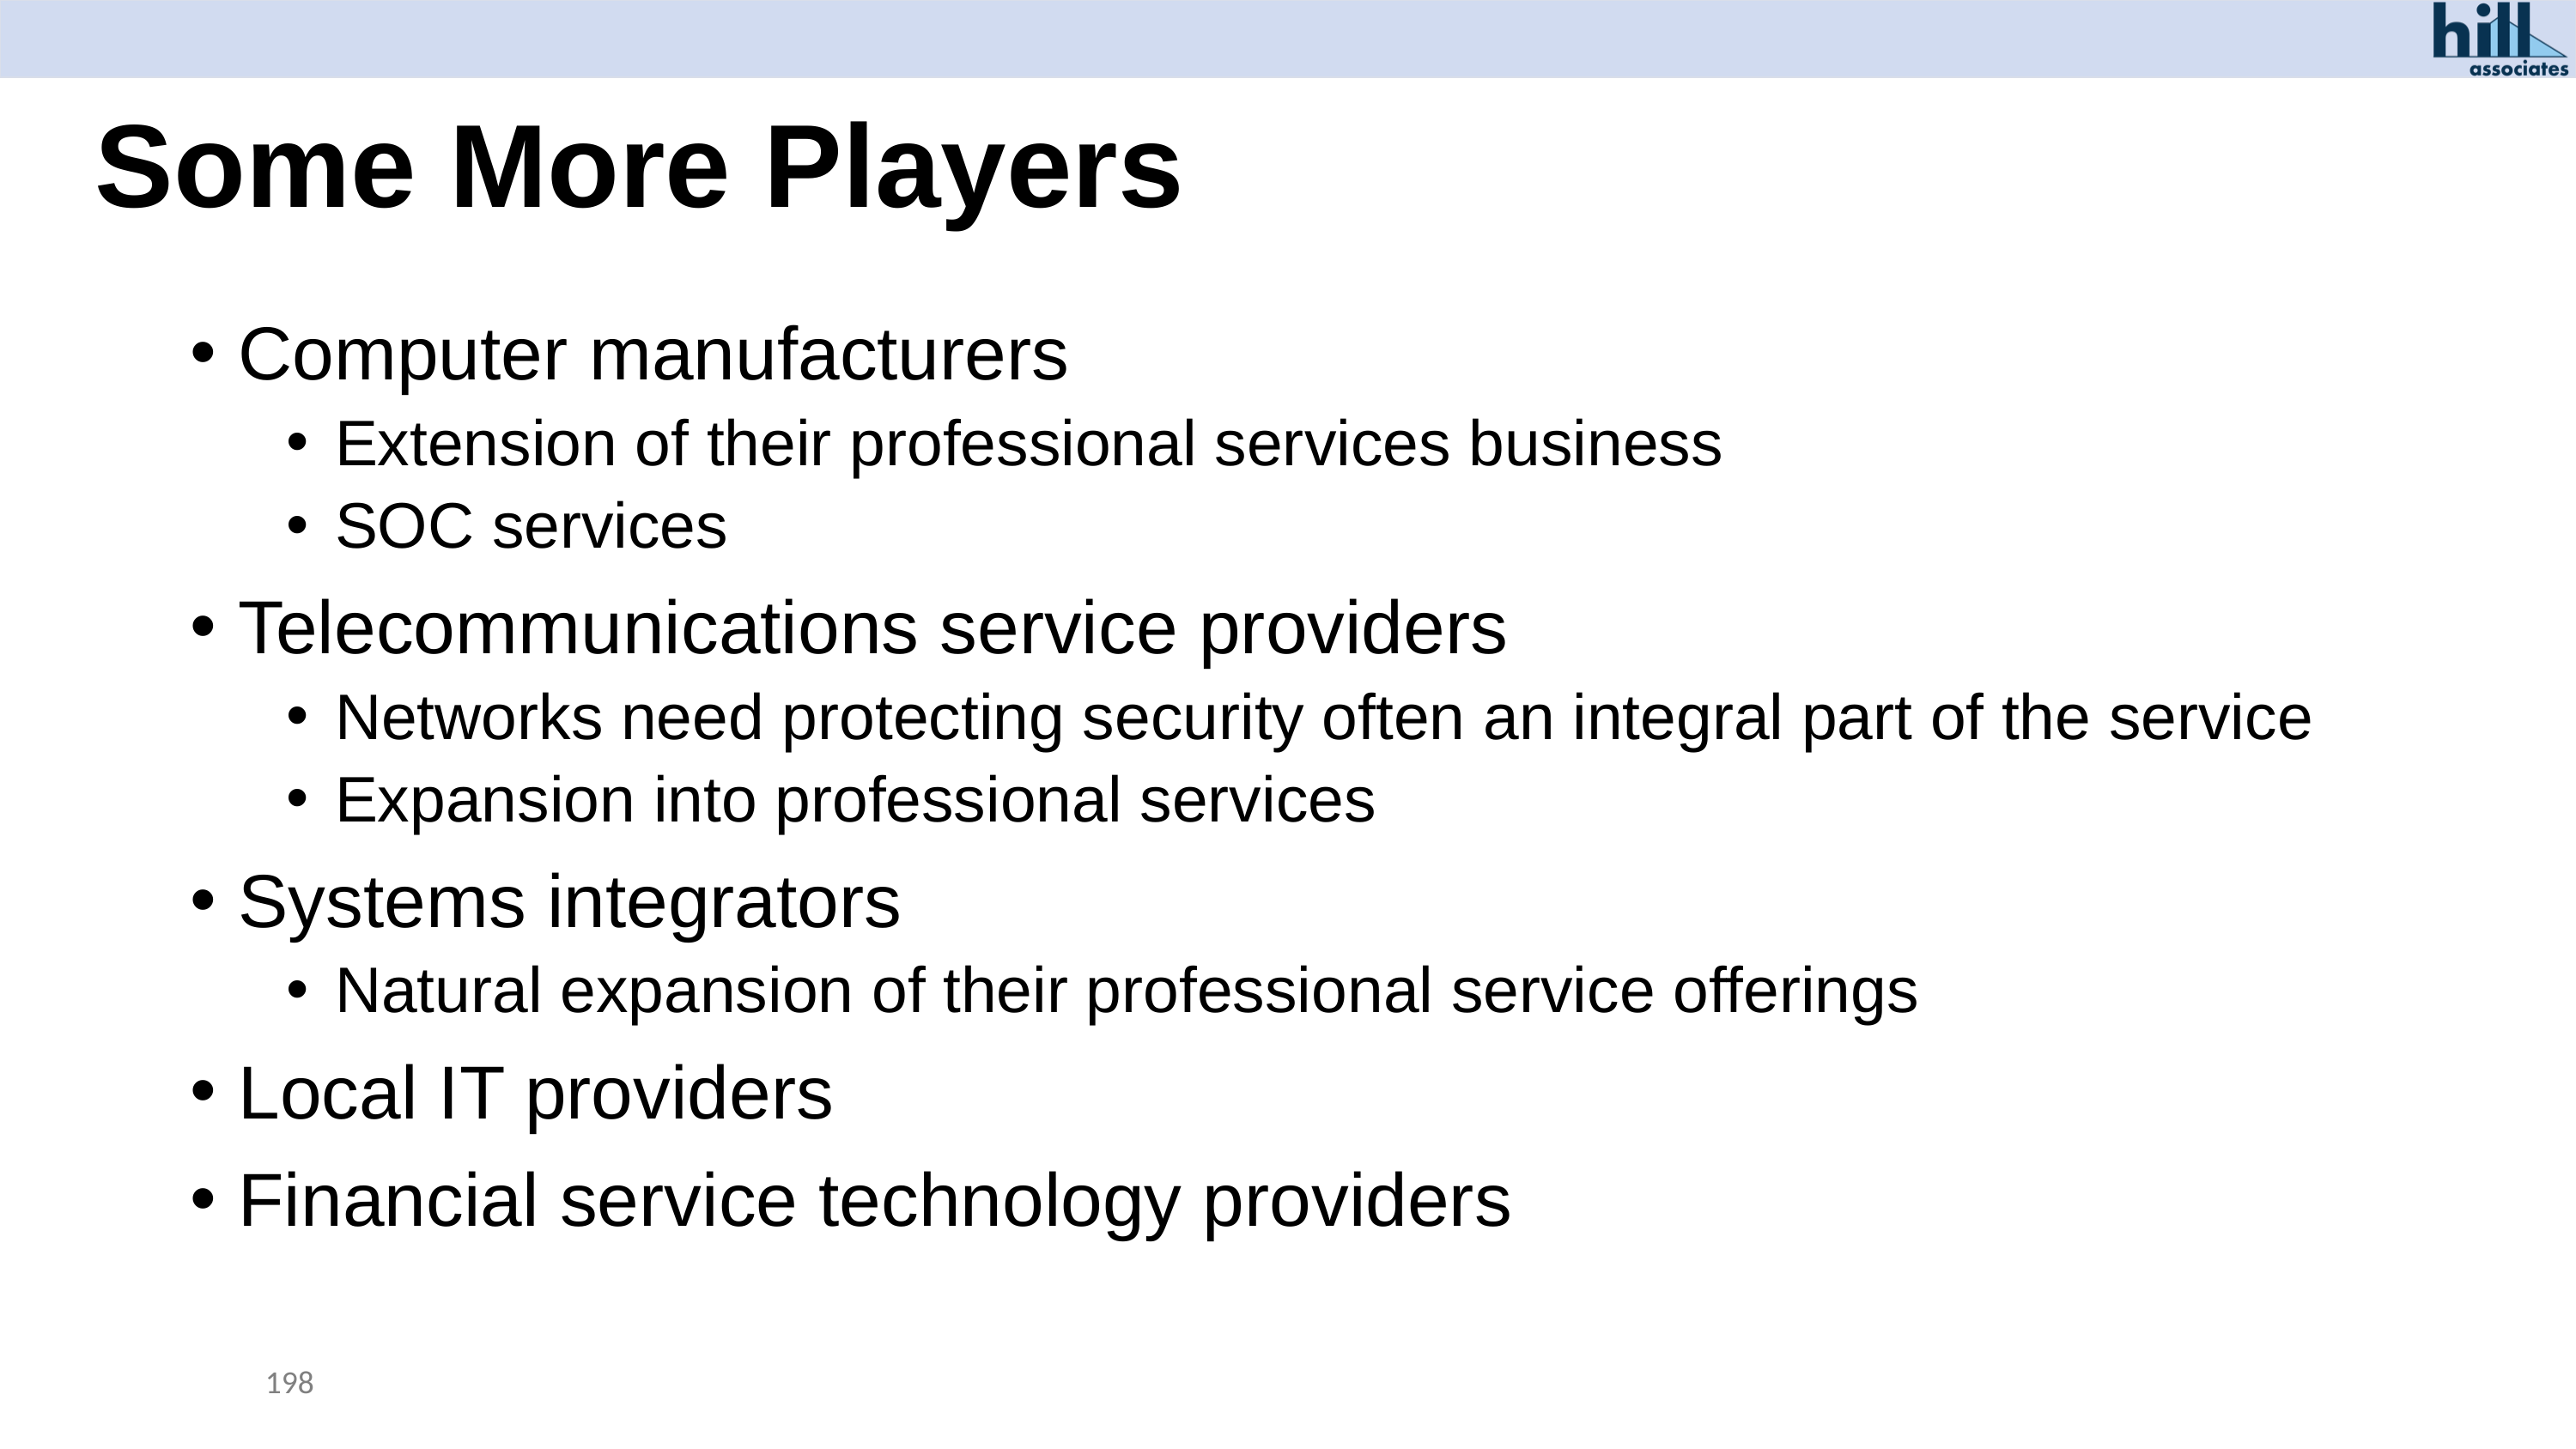

# Some More Players
Computer manufacturers
Extension of their professional services business
SOC services
Telecommunications service providers
Networks need protecting security often an integral part of the service
Expansion into professional services
Systems integrators
Natural expansion of their professional service offerings
Local IT providers
Financial service technology providers

198